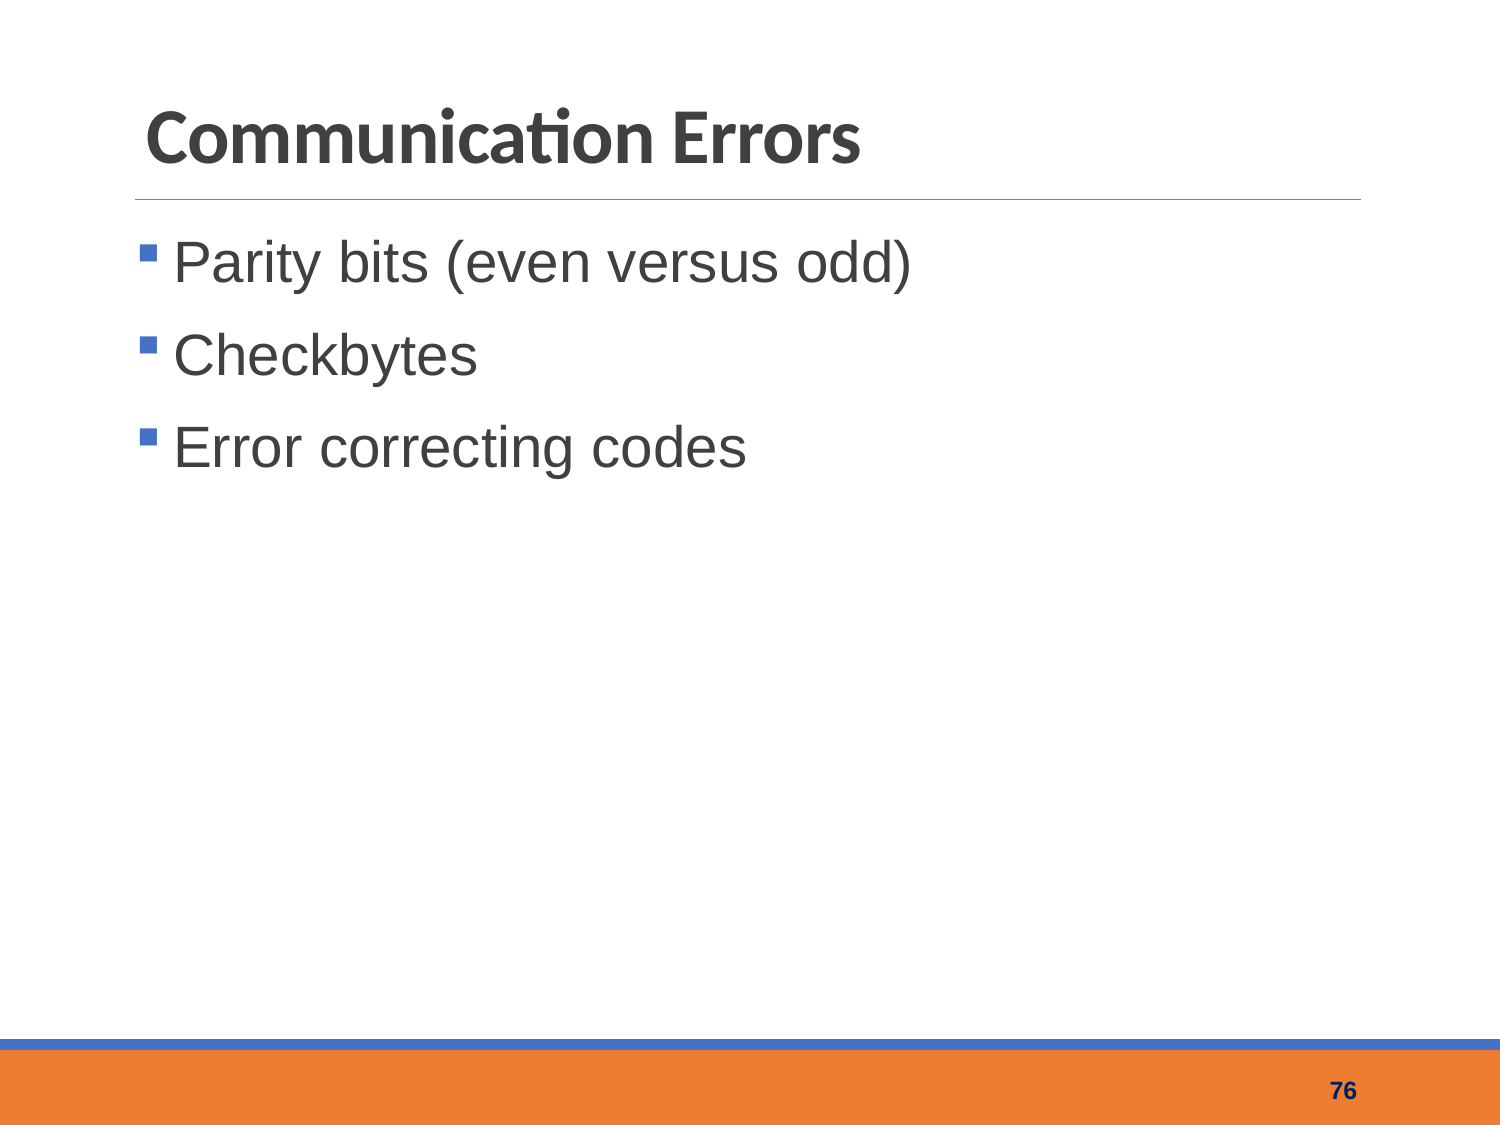

# Communication Errors
Parity bits (even versus odd)
Checkbytes
Error correcting codes

76